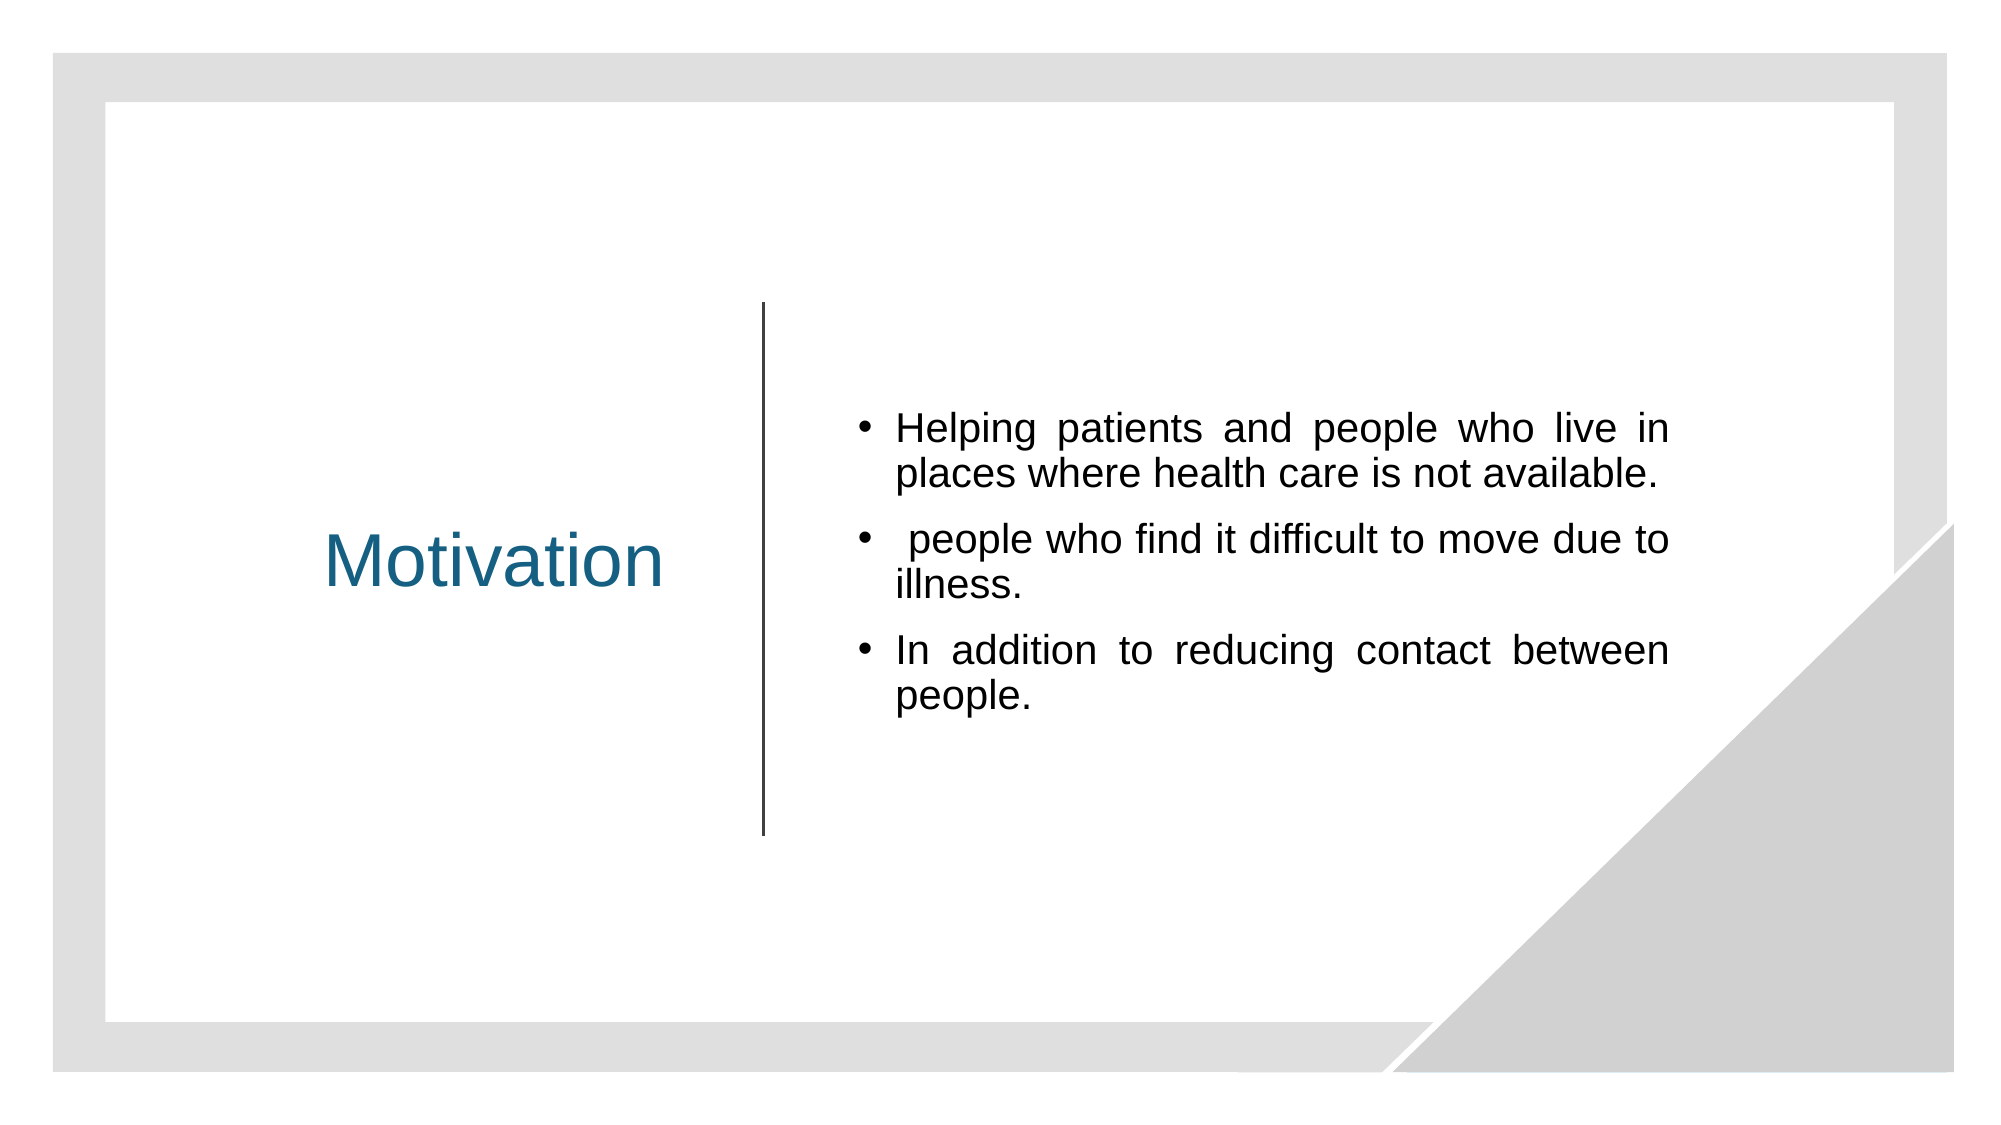

Motivation
Helping patients and people who live in places where health care is not available.
 people who find it difficult to move due to illness.
In addition to reducing contact between people.